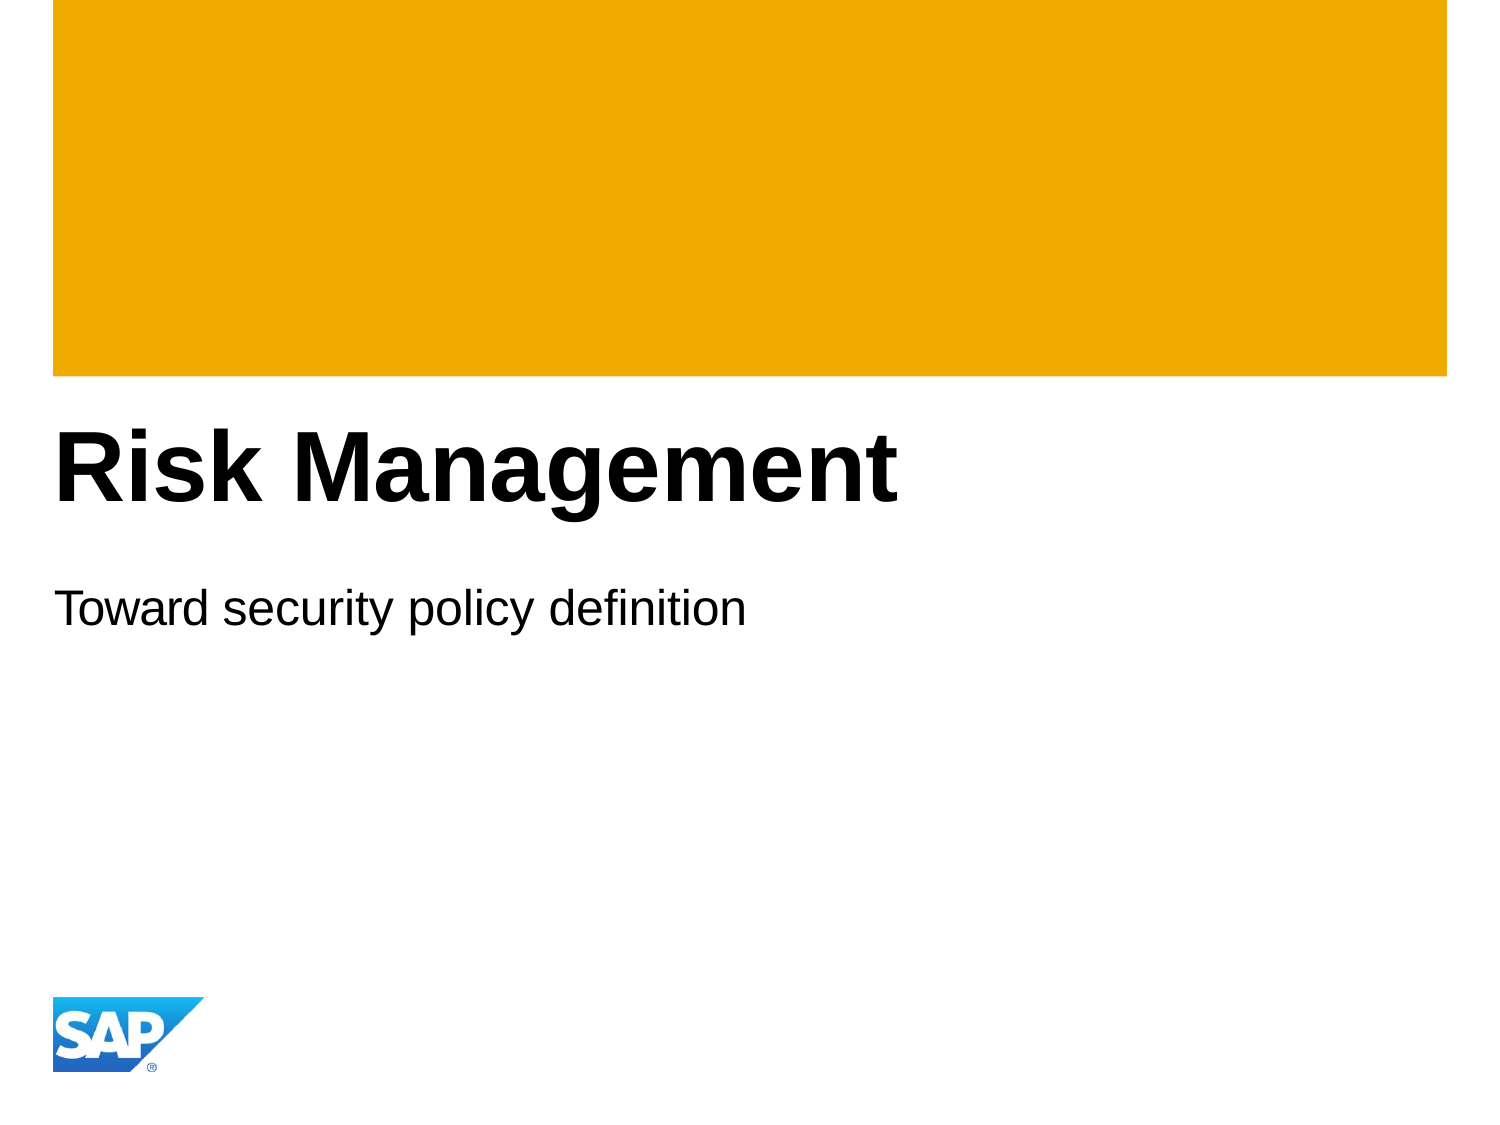

# Risk Management
Toward security policy definition